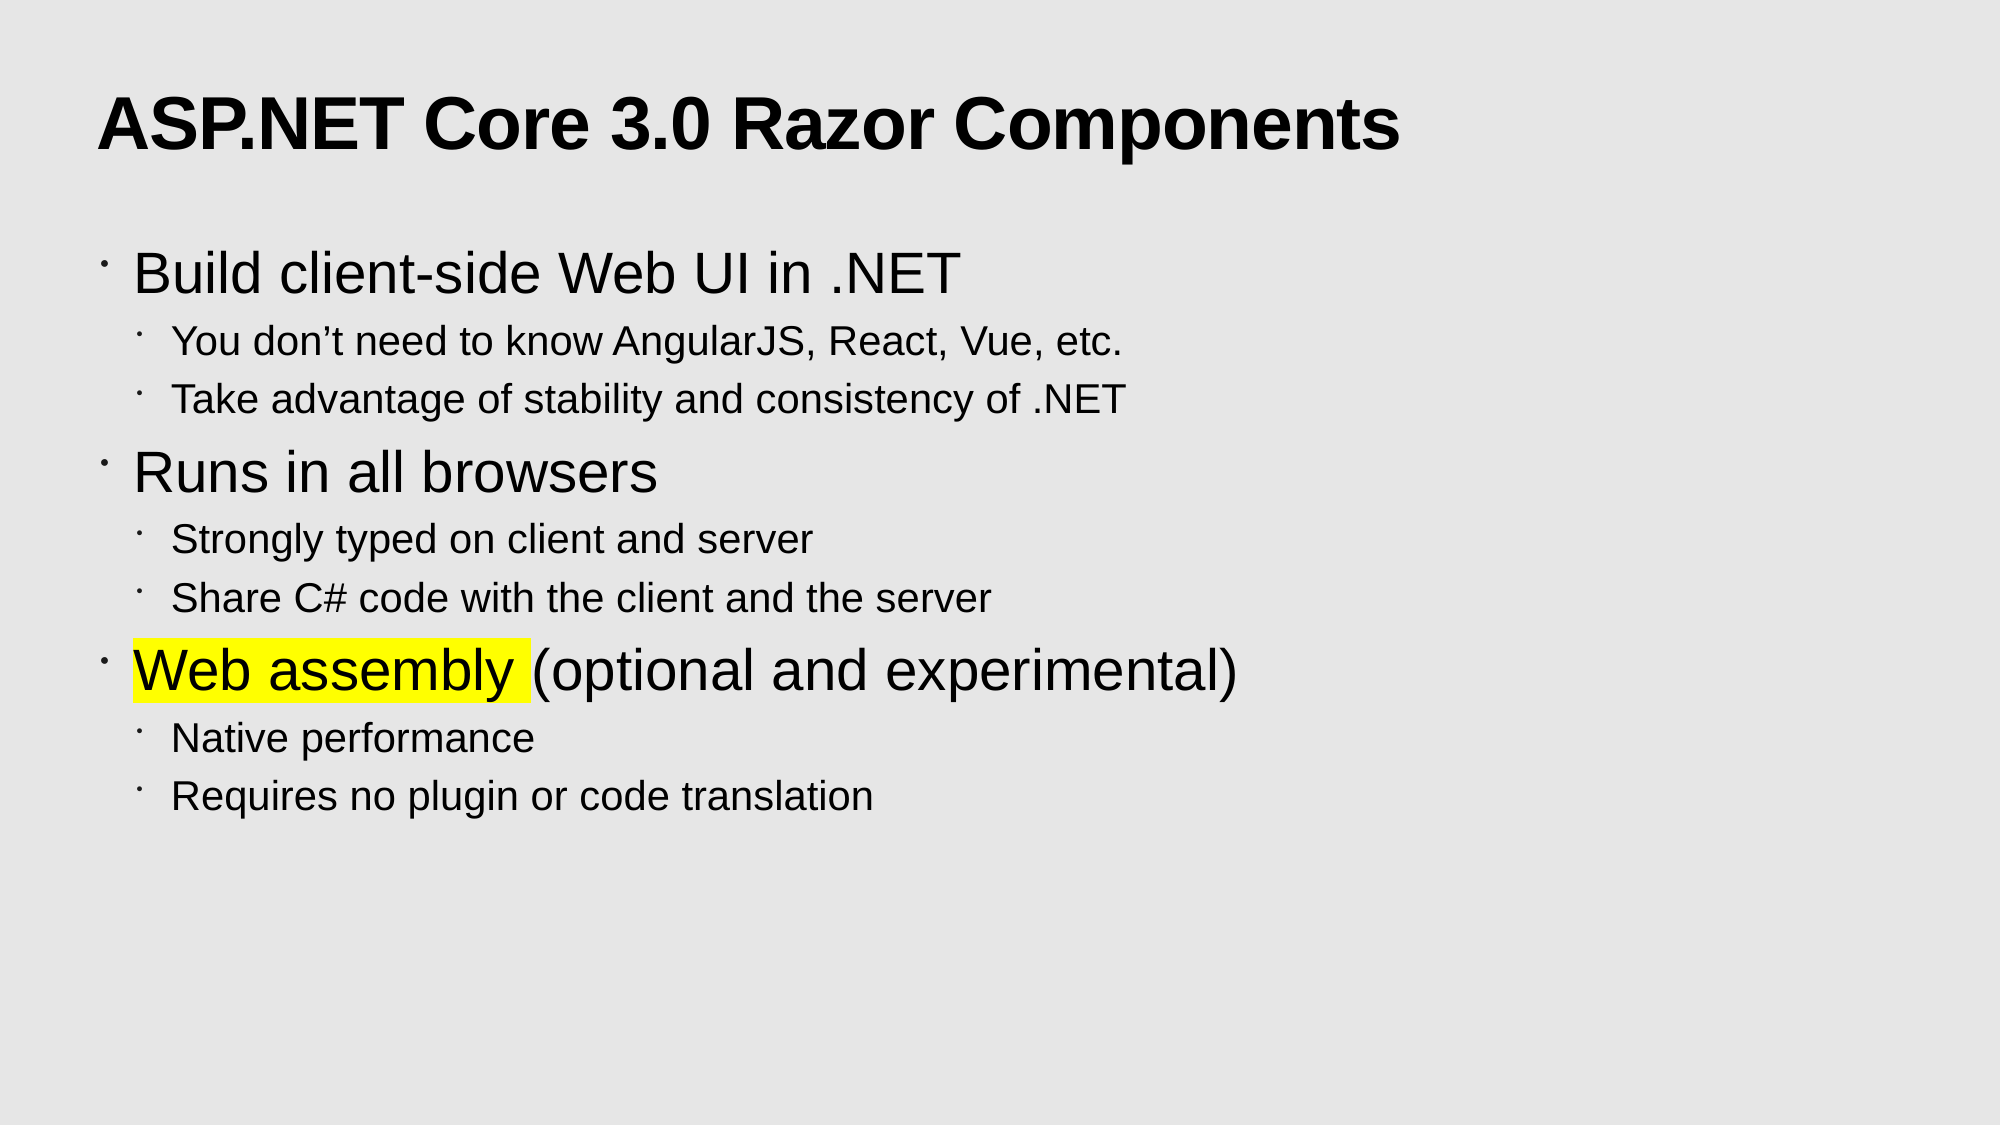

# ASP.NET Core 3.0 Razor Components
Build client-side Web UI in .NET
You don’t need to know AngularJS, React, Vue, etc.
Take advantage of stability and consistency of .NET
Runs in all browsers
Strongly typed on client and server
Share C# code with the client and the server
Web assembly (optional and experimental)
Native performance
Requires no plugin or code translation